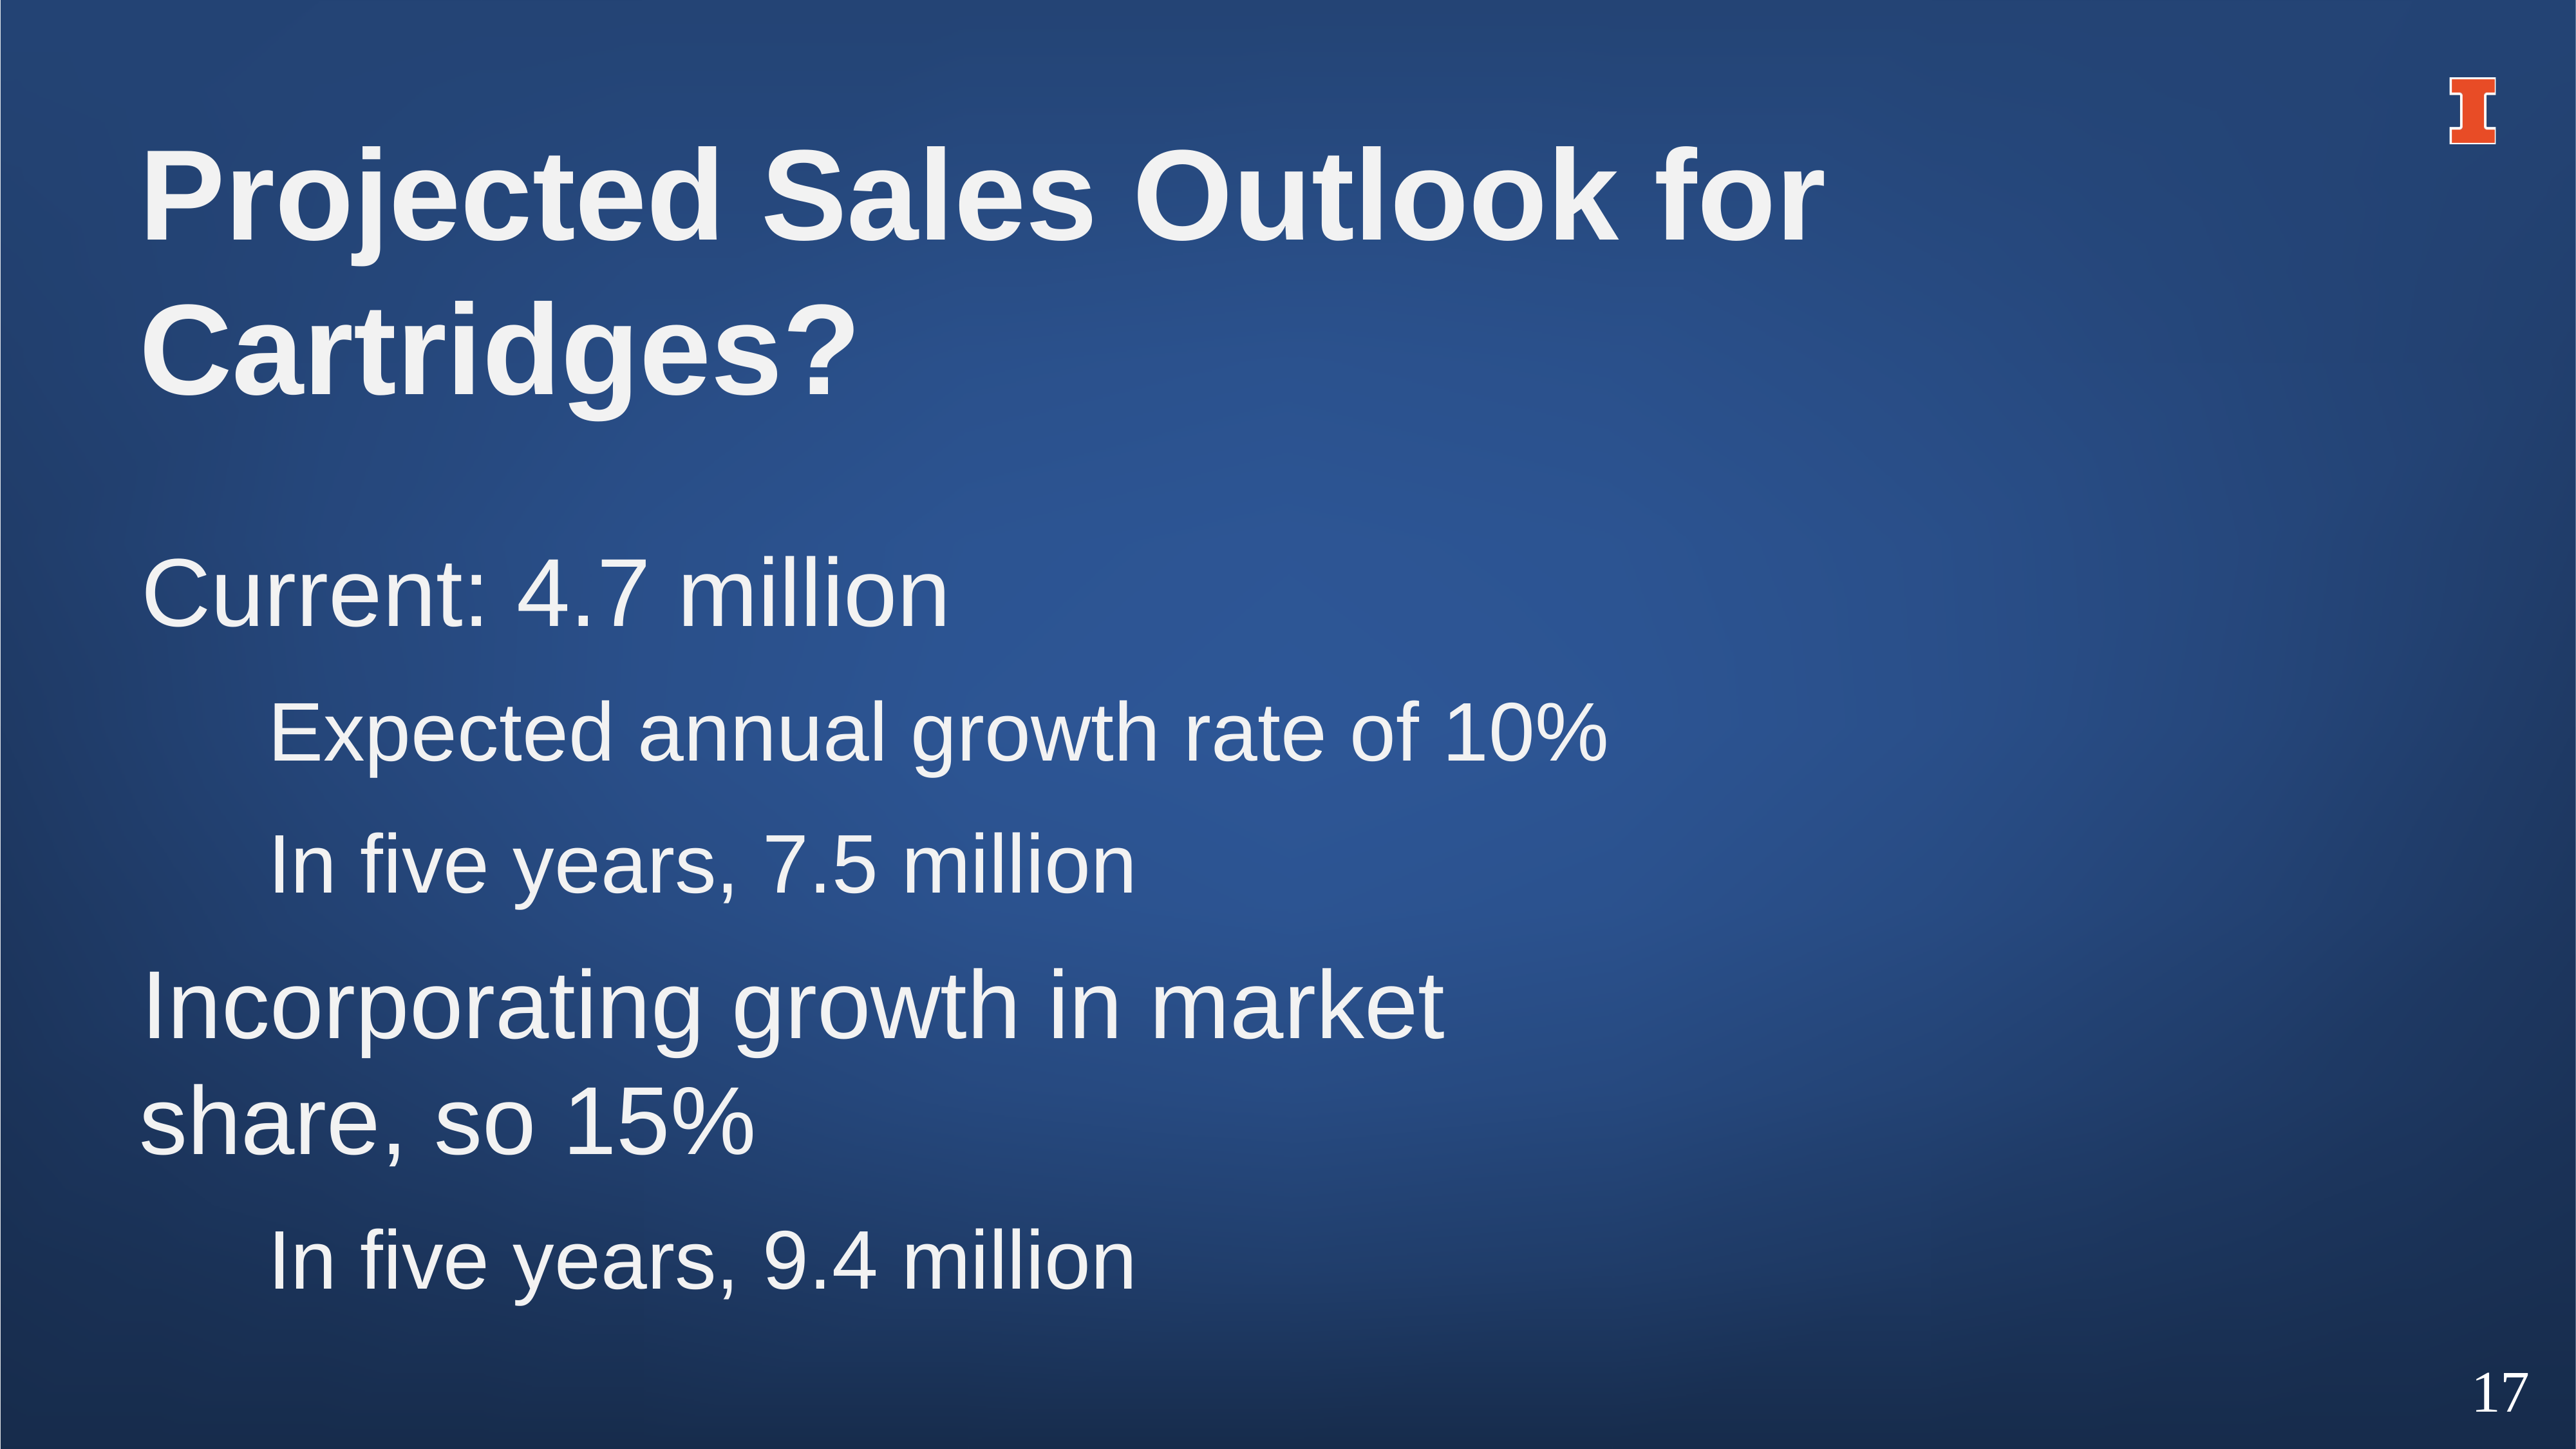

# Projected Sales Outlook for Cartridges?
Current: 4.7 million
Expected annual growth rate of 10%
In five years, 7.5 million
Incorporating growth in market share, so 15%
In five years, 9.4 million